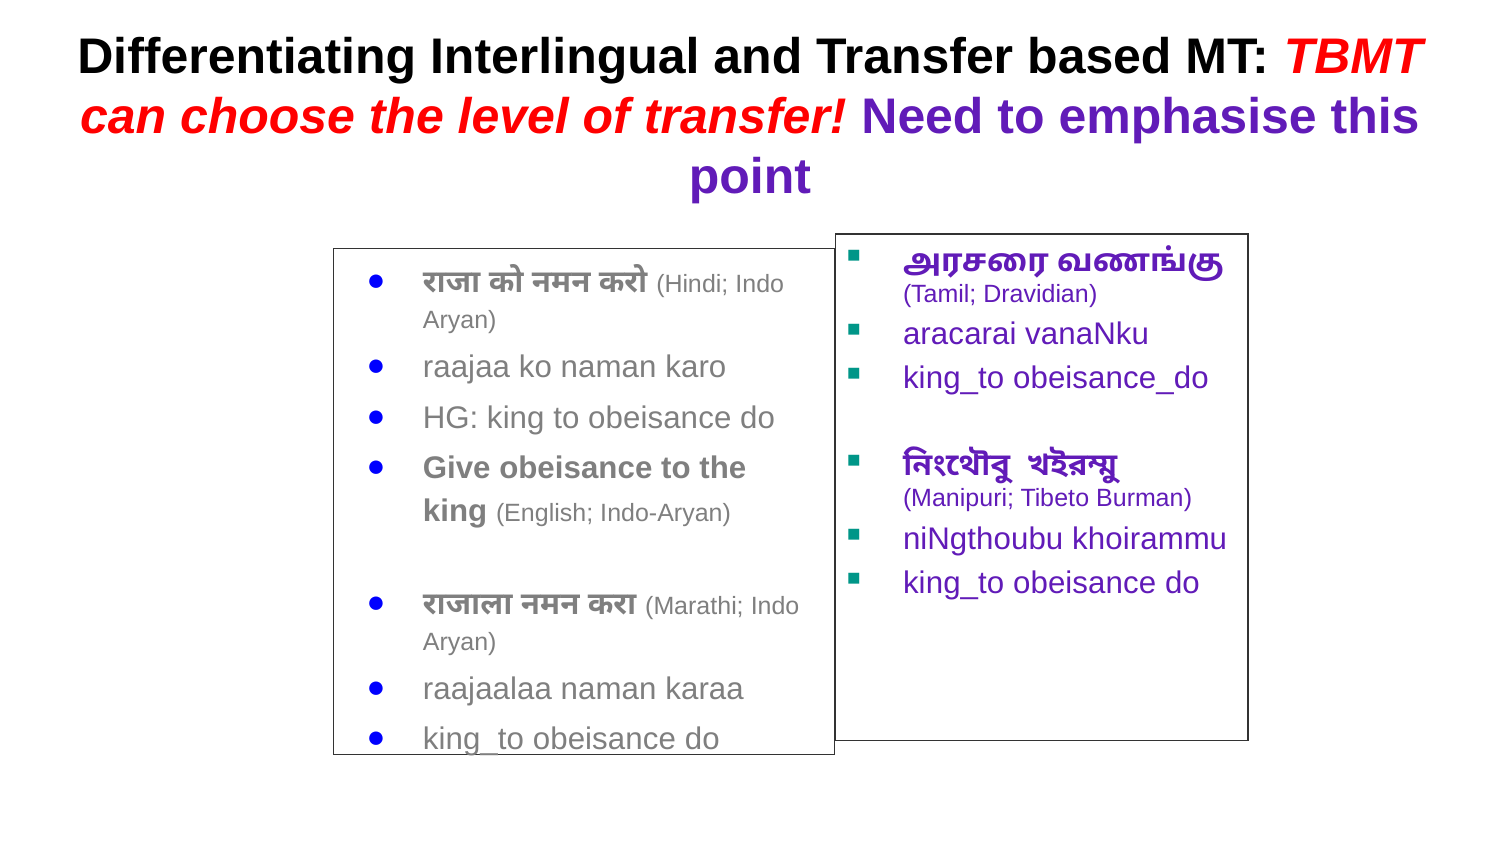

# Differentiating Interlingual and Transfer based MT: TBMT can choose the level of transfer! Need to emphasise this point
அரசரை வணங்கு (Tamil; Dravidian)
aracarai vanaNku
king_to obeisance_do

নিংথৌবু  খইরম্মু (Manipuri; Tibeto Burman)
niNgthoubu khoirammu
king_to obeisance do

राजा को नमन करो (Hindi; Indo Aryan)
raajaa ko naman karo
HG: king to obeisance do
Give obeisance to the king (English; Indo-Aryan)

राजाला नमन करा (Marathi; Indo Aryan)
raajaalaa naman karaa
king_to obeisance do